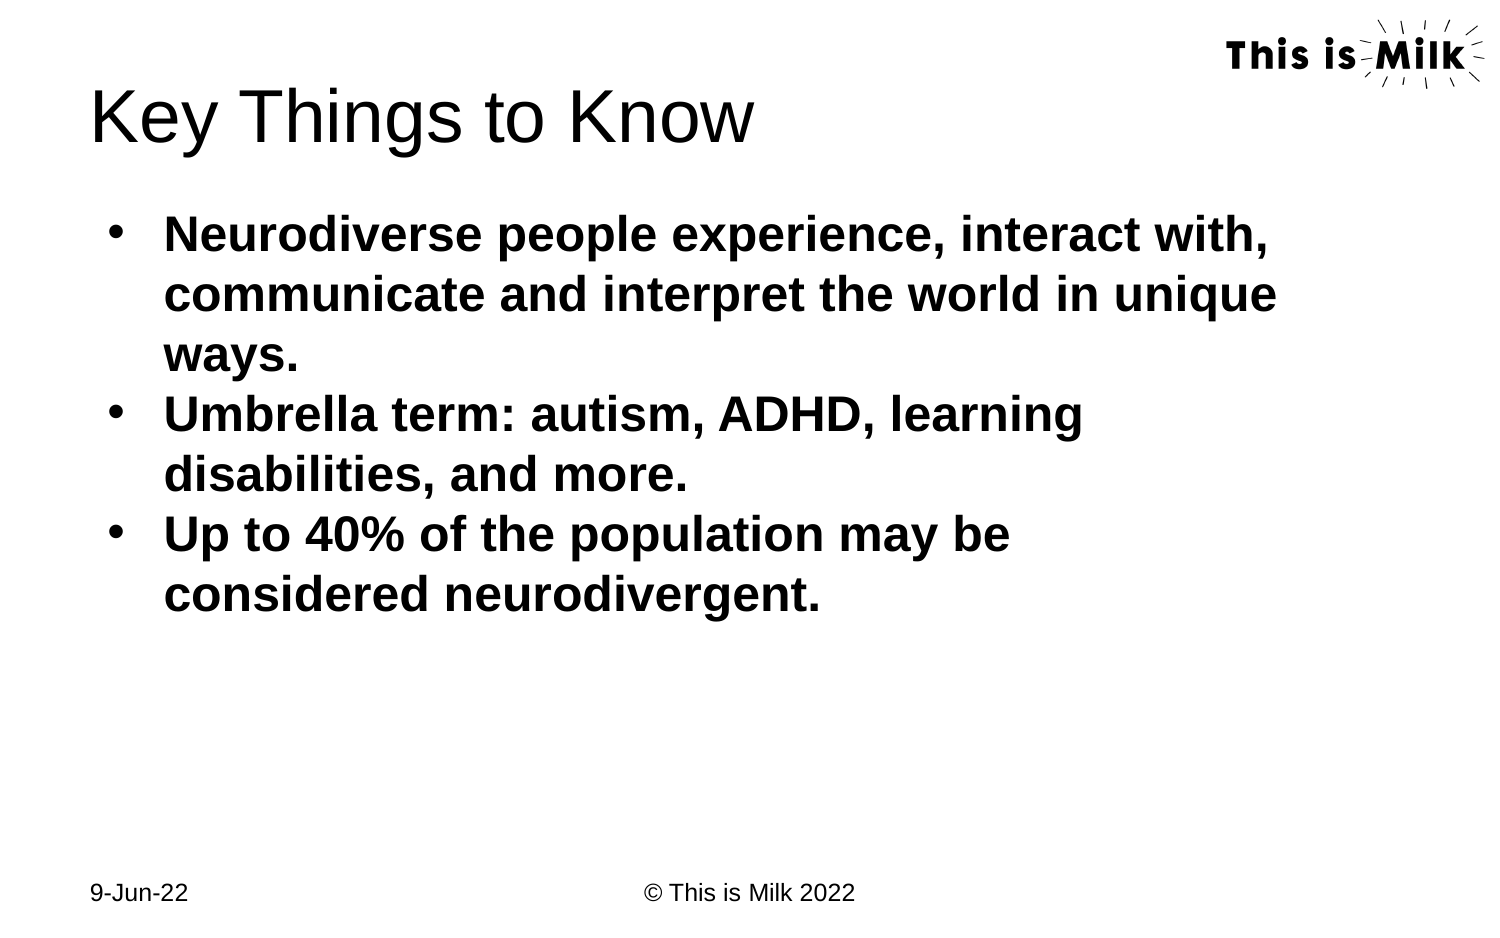

Key Things to Know
Neurodiverse people experience, interact with, communicate and interpret the world in unique ways.
Umbrella term: autism, ADHD, learning disabilities, and more.
Up to 40% of the population may be considered neurodivergent.
9-Jun-22
© This is Milk 2022